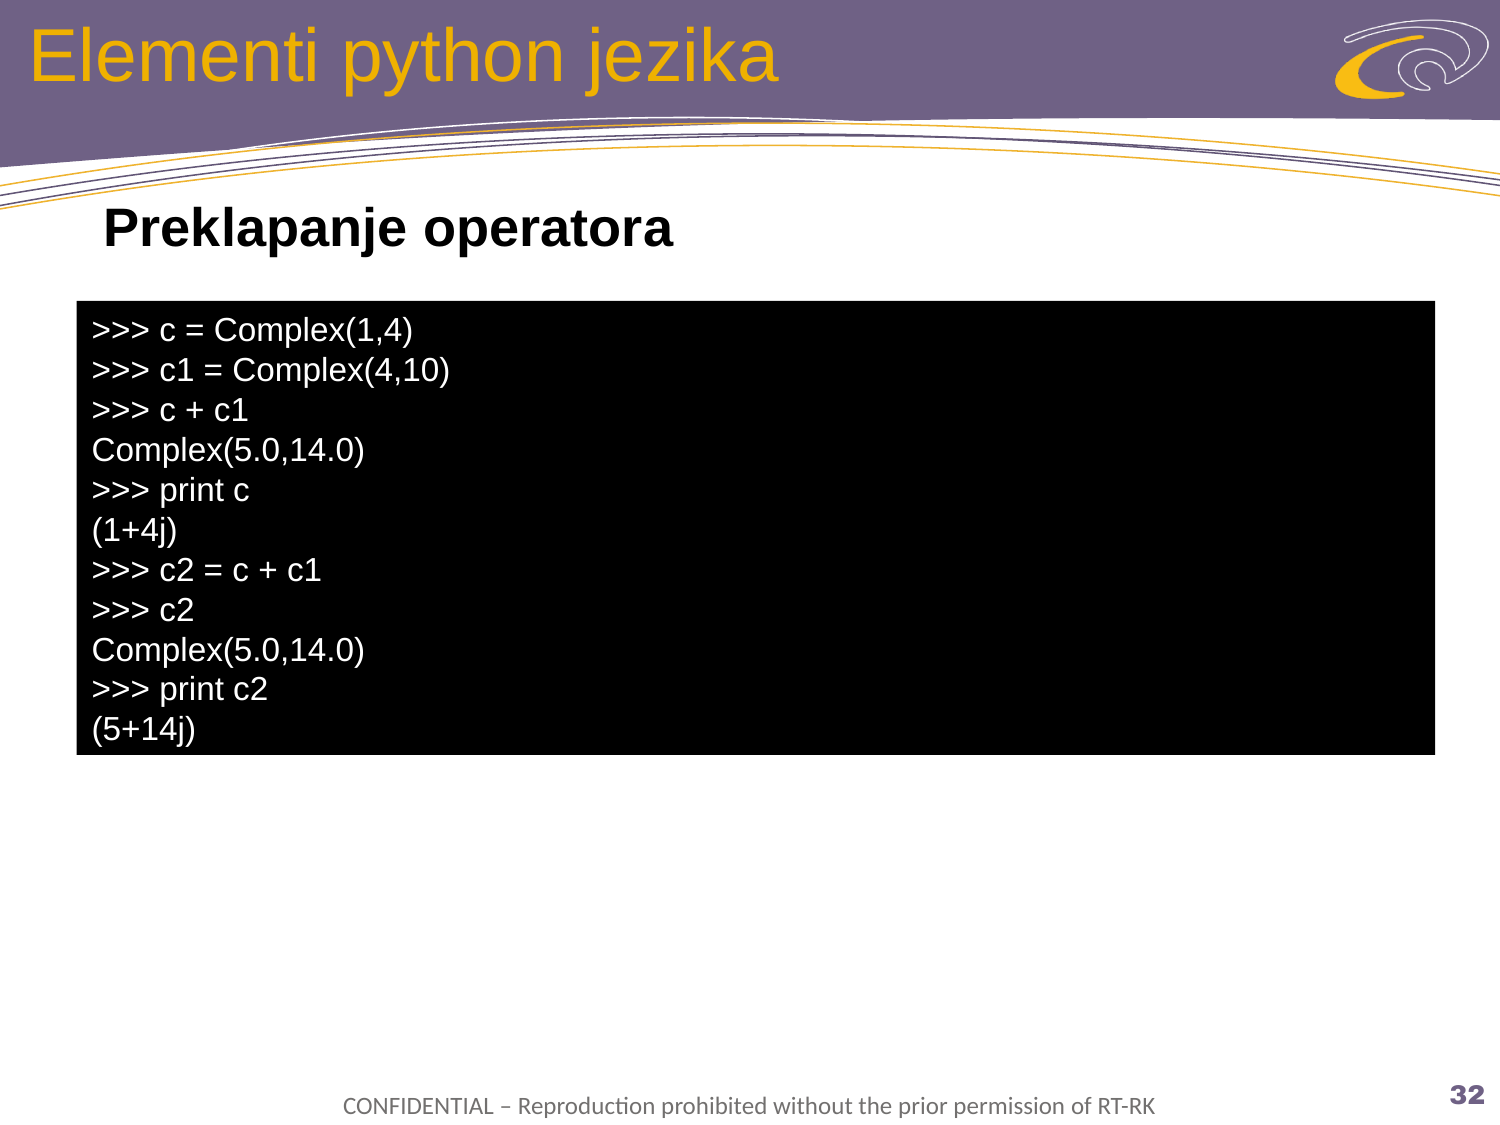

# Elementi python jezika
Preklapanje operatora

>>> c = Complex(1,4)
>>> c1 = Complex(4,10)
>>> c + c1
Complex(5.0,14.0)
>>> print c
(1+4j)
>>> c2 = c + c1
>>> c2
Complex(5.0,14.0)
>>> print c2
(5+14j)